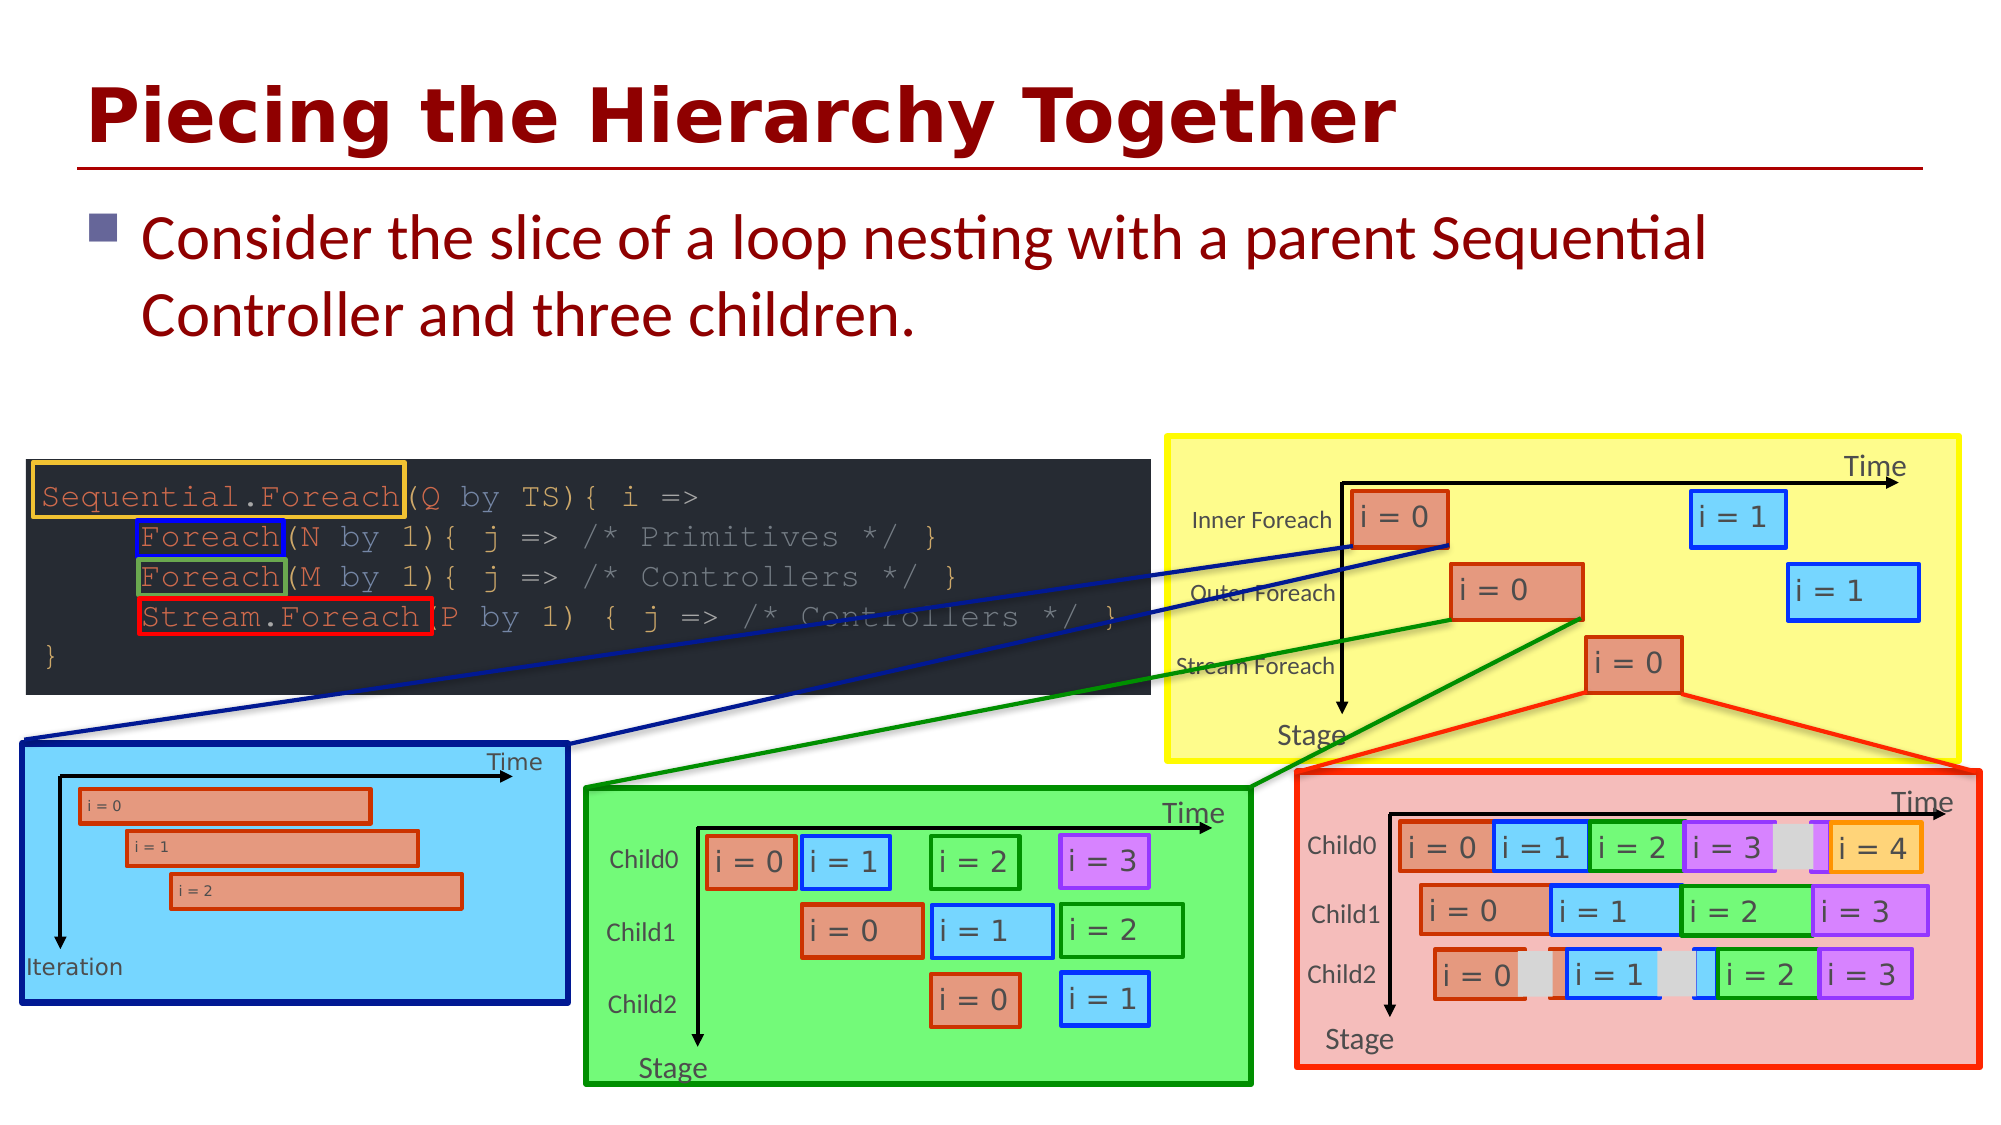

# Piecing the Hierarchy Together
Consider the slice of a loop nesting with a parent Sequential Controller and three children.

Time

Stage
i = 0
i = 1
Inner Foreach
i = 0
i = 1
Outer Foreach
i = 0
Stream Foreach
Sequential.Foreach(Q by TS){ i =>
     Foreach(N by 1){ j => /* Primitives */ }
     Foreach(M by 1){ j => /* Controllers */ }
     Stream.Foreach(P by 1) { j => /* Controllers */ }
}

Time

Iteration
i = 0
i = 1
i = 1
i = 2

Time

Stage
Child0
i = 0
i = 1
i = 2
i = 3

i = 4

i = 0
i = 1
i = 3
i = 2
Child1
Child2

i = 1

i = 2
i = 3
i = 0

Time

Stage
Child0
i = 3
i = 0
i = 1
i = 2
i = 2
i = 0
i = 1
Child1
i = 1
i = 0
Child2

52